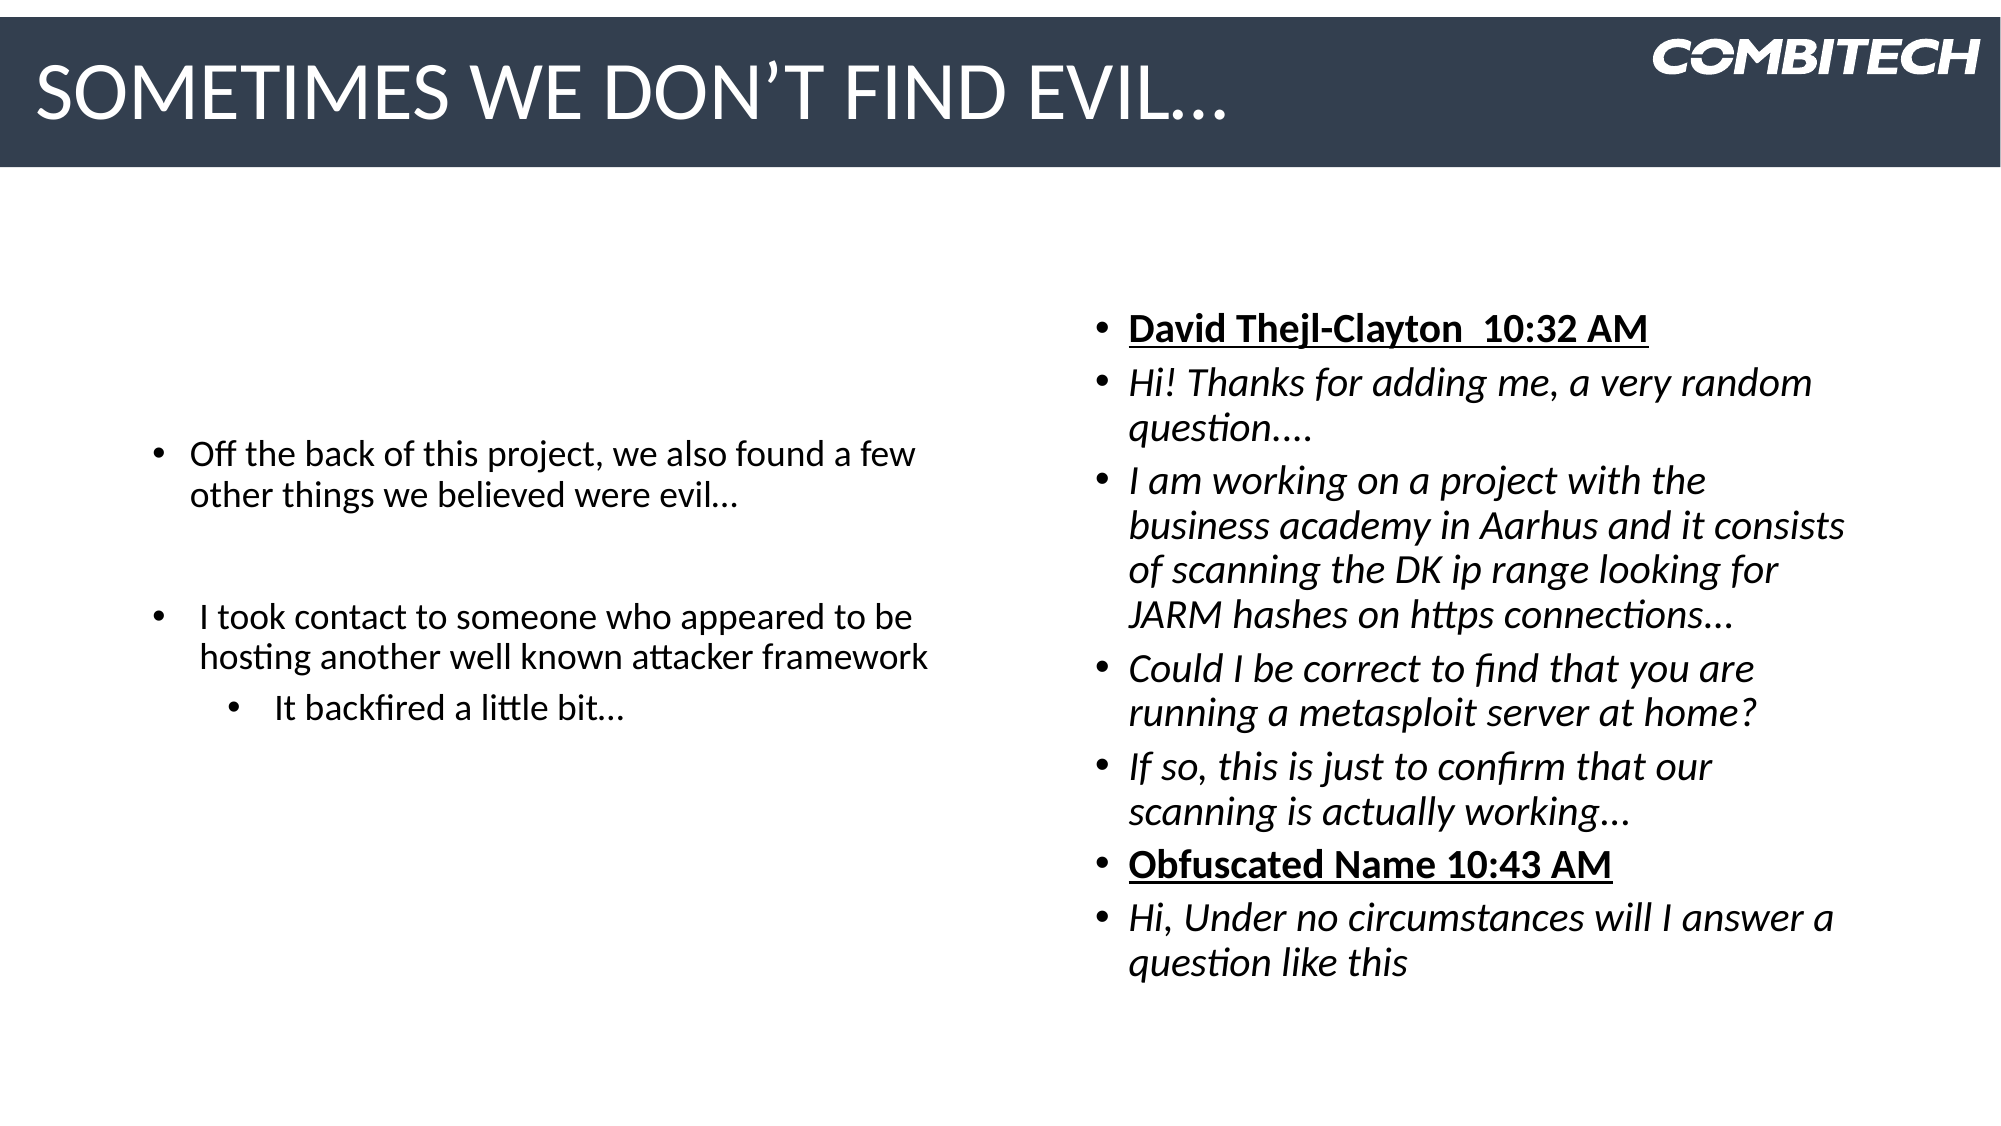

# Sometimes we don’t find evil…

Off the back of this project, we also found a few other things we believed were evil…

I took contact to someone who appeared to be hosting another well known attacker framework
It backfired a little bit…

David Thejl-Clayton  10:32 AM
Hi! Thanks for adding me, a very random question....
I am working on a project with the business academy in Aarhus and it consists of scanning the DK ip range looking for JARM hashes on https connections...
Could I be correct to find that you are running a metasploit server at home?
If so, this is just to confirm that our scanning is actually working...
Obfuscated Name 10:43 AM
Hi, Under no circumstances will I answer a question like this